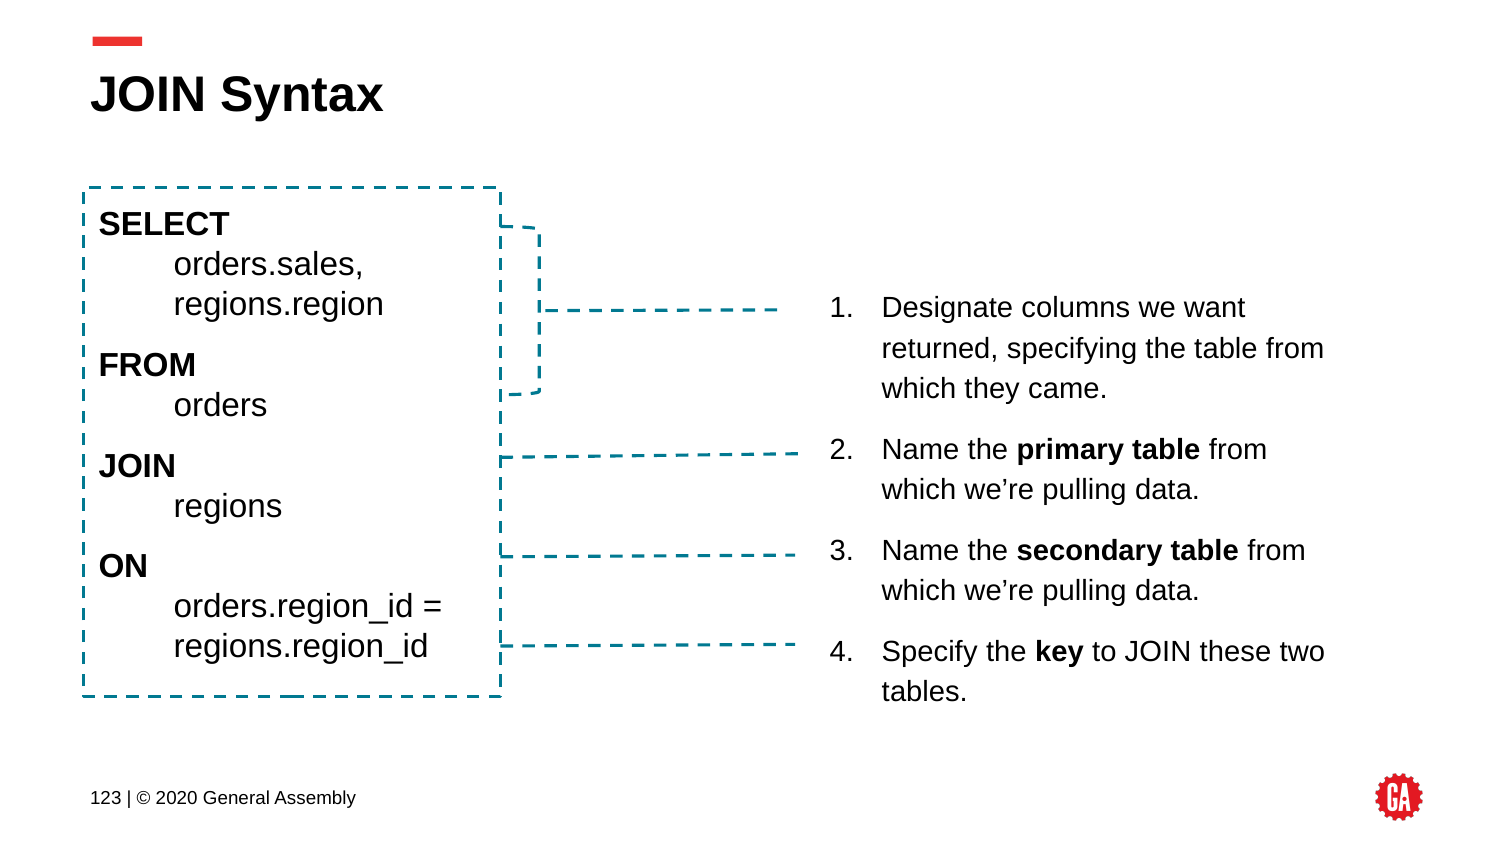

# JOIN Syntax
SELECT
orders.sales,
regions.region
FROM
orders
JOIN
regions
ON
orders.region_id = regions.region_id

Designate columns we want returned, specifying the table from which they came.
Name the primary table from which we’re pulling data.
Name the secondary table from which we’re pulling data.
Specify the key to JOIN these two tables.
123 | © 2020 General Assembly